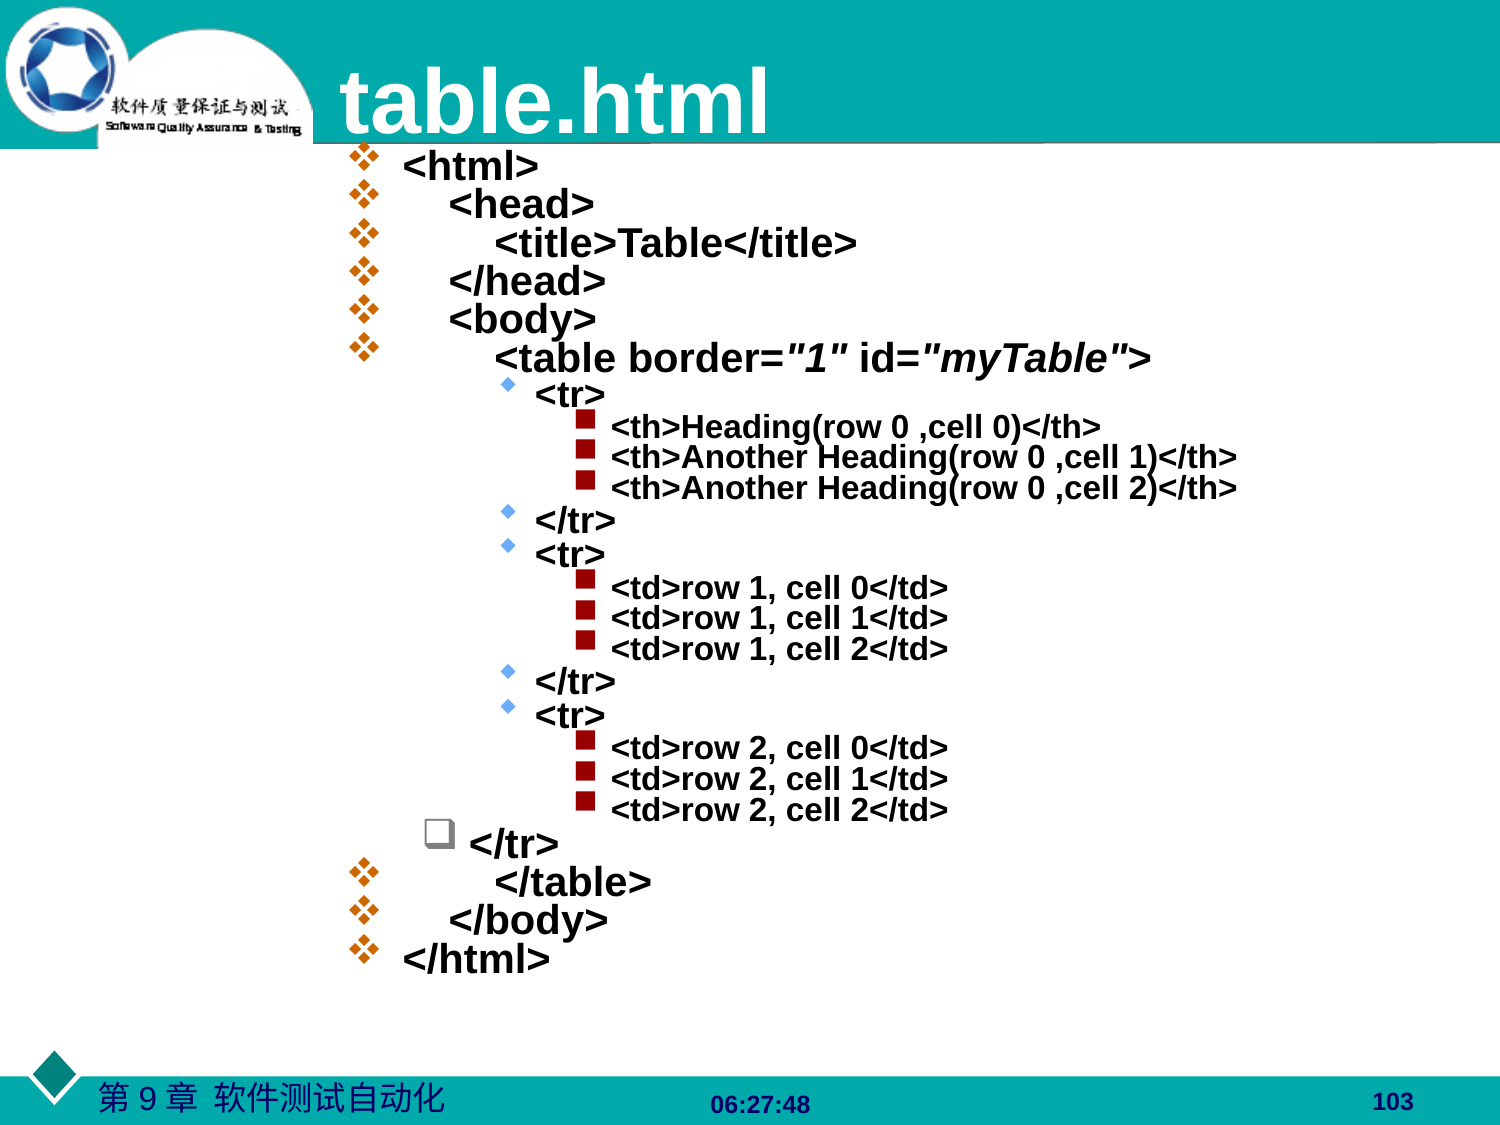

# table.html
<html>
    <head>
        <title>Table</title>
    </head>
    <body>
        <table border="1" id="myTable">
<tr>
<th>Heading(row 0 ,cell 0)</th>
<th>Another Heading(row 0 ,cell 1)</th>
<th>Another Heading(row 0 ,cell 2)</th>
</tr>
<tr>
<td>row 1, cell 0</td>
<td>row 1, cell 1</td>
<td>row 1, cell 2</td>
</tr>
<tr>
<td>row 2, cell 0</td>
<td>row 2, cell 1</td>
<td>row 2, cell 2</td>
</tr>
        </table>
    </body>
</html>
103
06:27:48